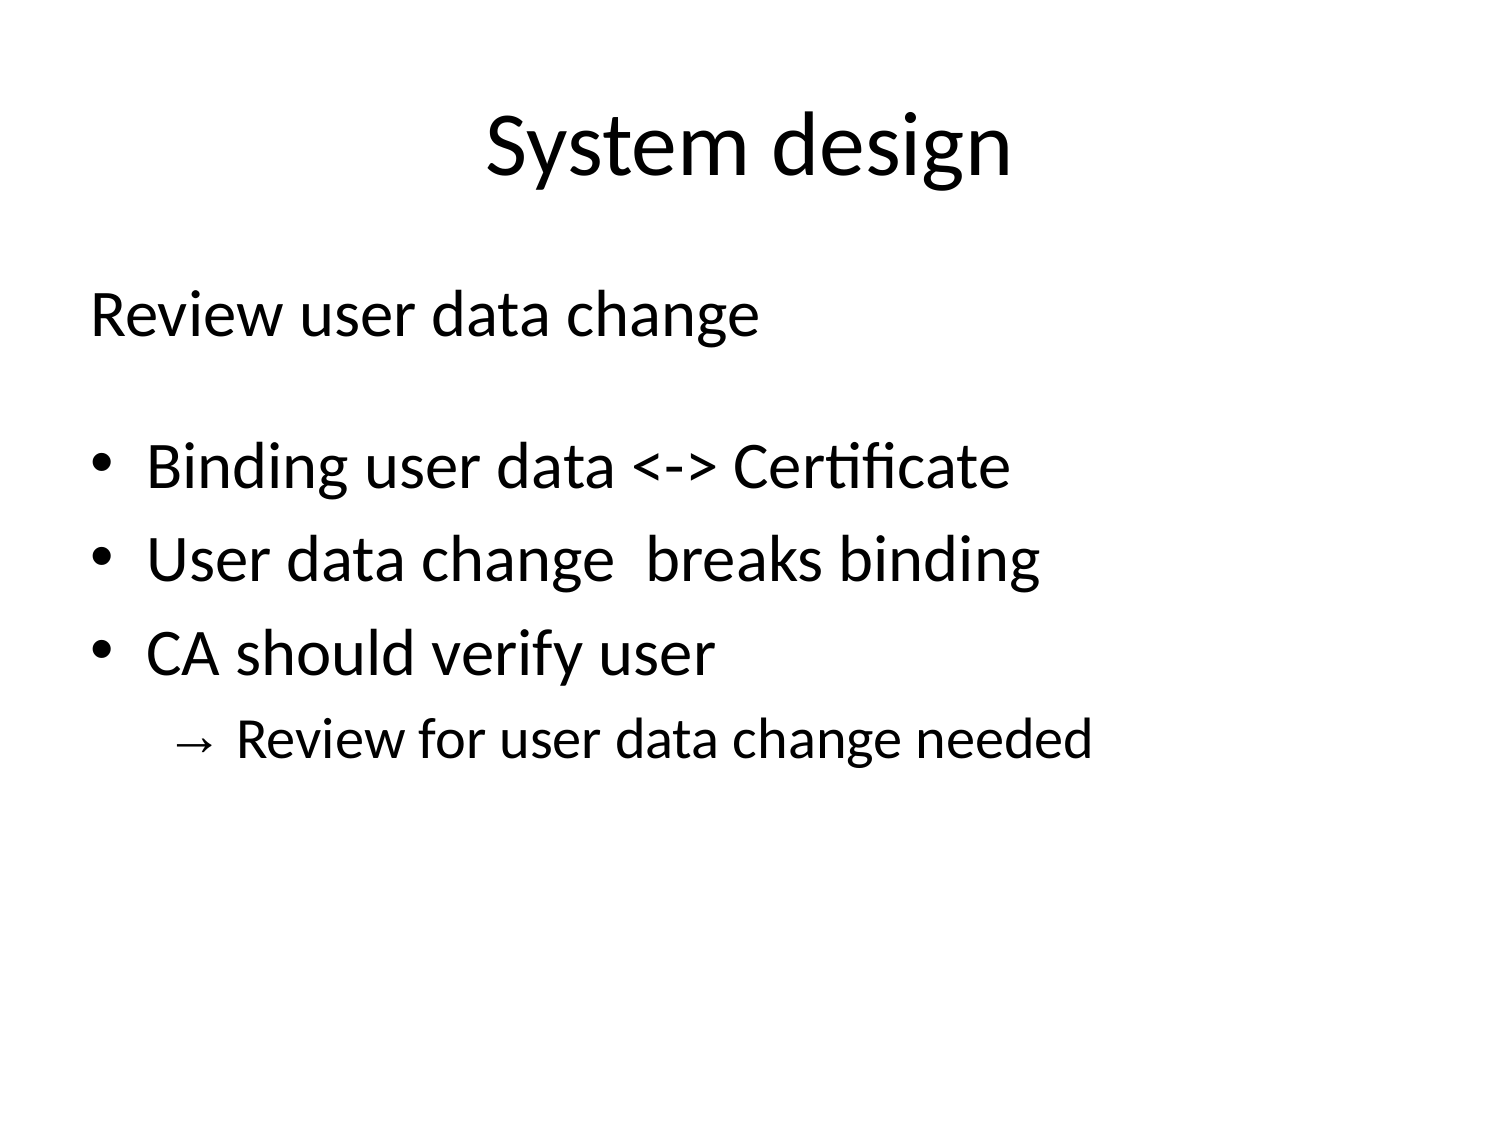

# System design
Review user data change

Binding user data <-> Certificate
User data change  breaks binding
CA should verify user
 Review for user data change needed